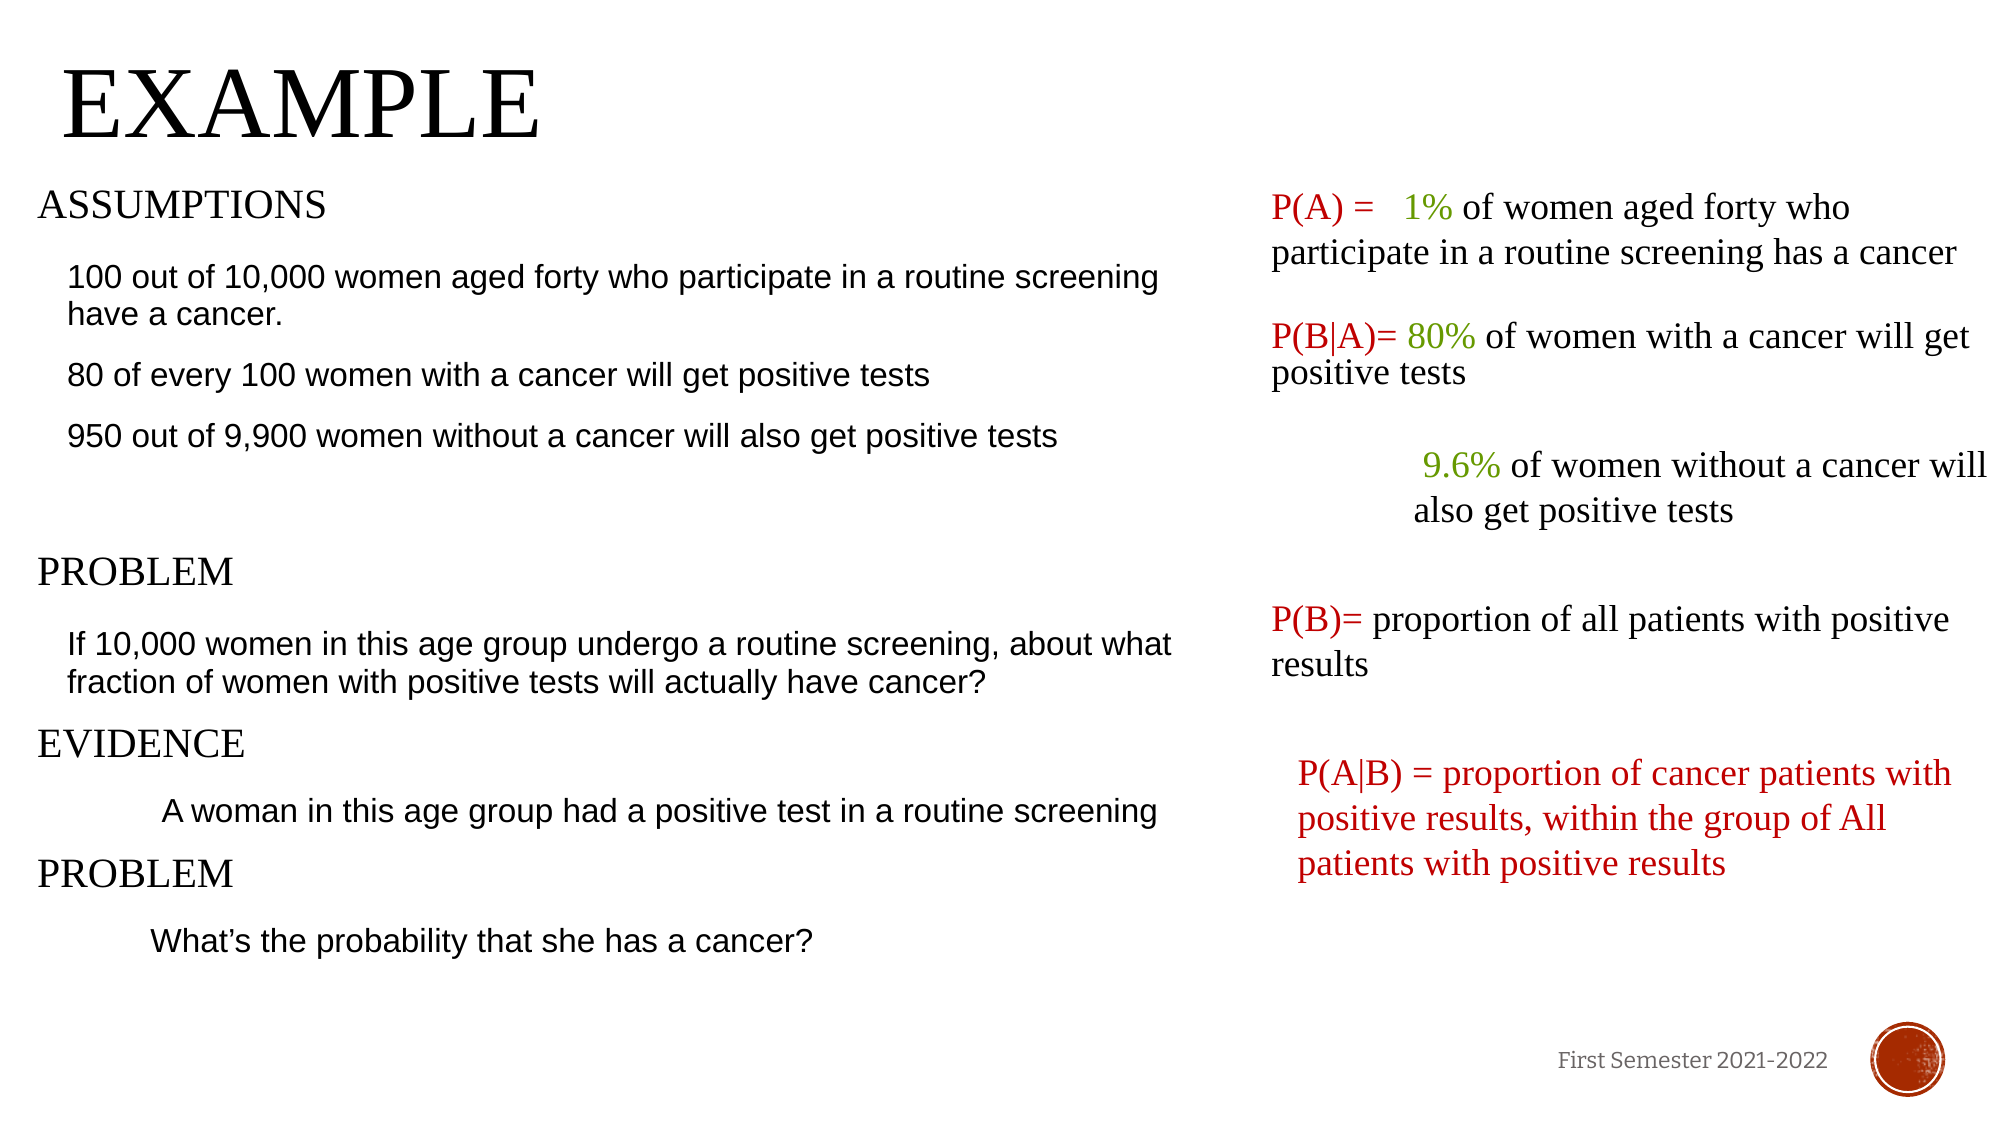

# Example
ASSUMPTIONS
	100 out of 10,000 women aged forty who participate in a routine screening have a cancer.
	80 of every 100 women with a cancer will get positive tests
	950 out of 9,900 women without a cancer will also get positive tests

PROBLEM
	If 10,000 women in this age group undergo a routine screening, about what fraction of women with positive tests will actually have cancer?
EVIDENCE
	         A woman in this age group had a positive test in a routine screening
PROBLEM
	         What’s the probability that she has a cancer?

P(A) =   1% of women aged forty who participate in a routine screening has a cancer
P(B|A)= 80% of women with a cancer will get positive tests
 9.6% of women without a cancer will also get positive tests
P(B)= proportion of all patients with positive results
P(A|B) = proportion of cancer patients with positive results, within the group of All patients with positive results

First Semester 2021-2022